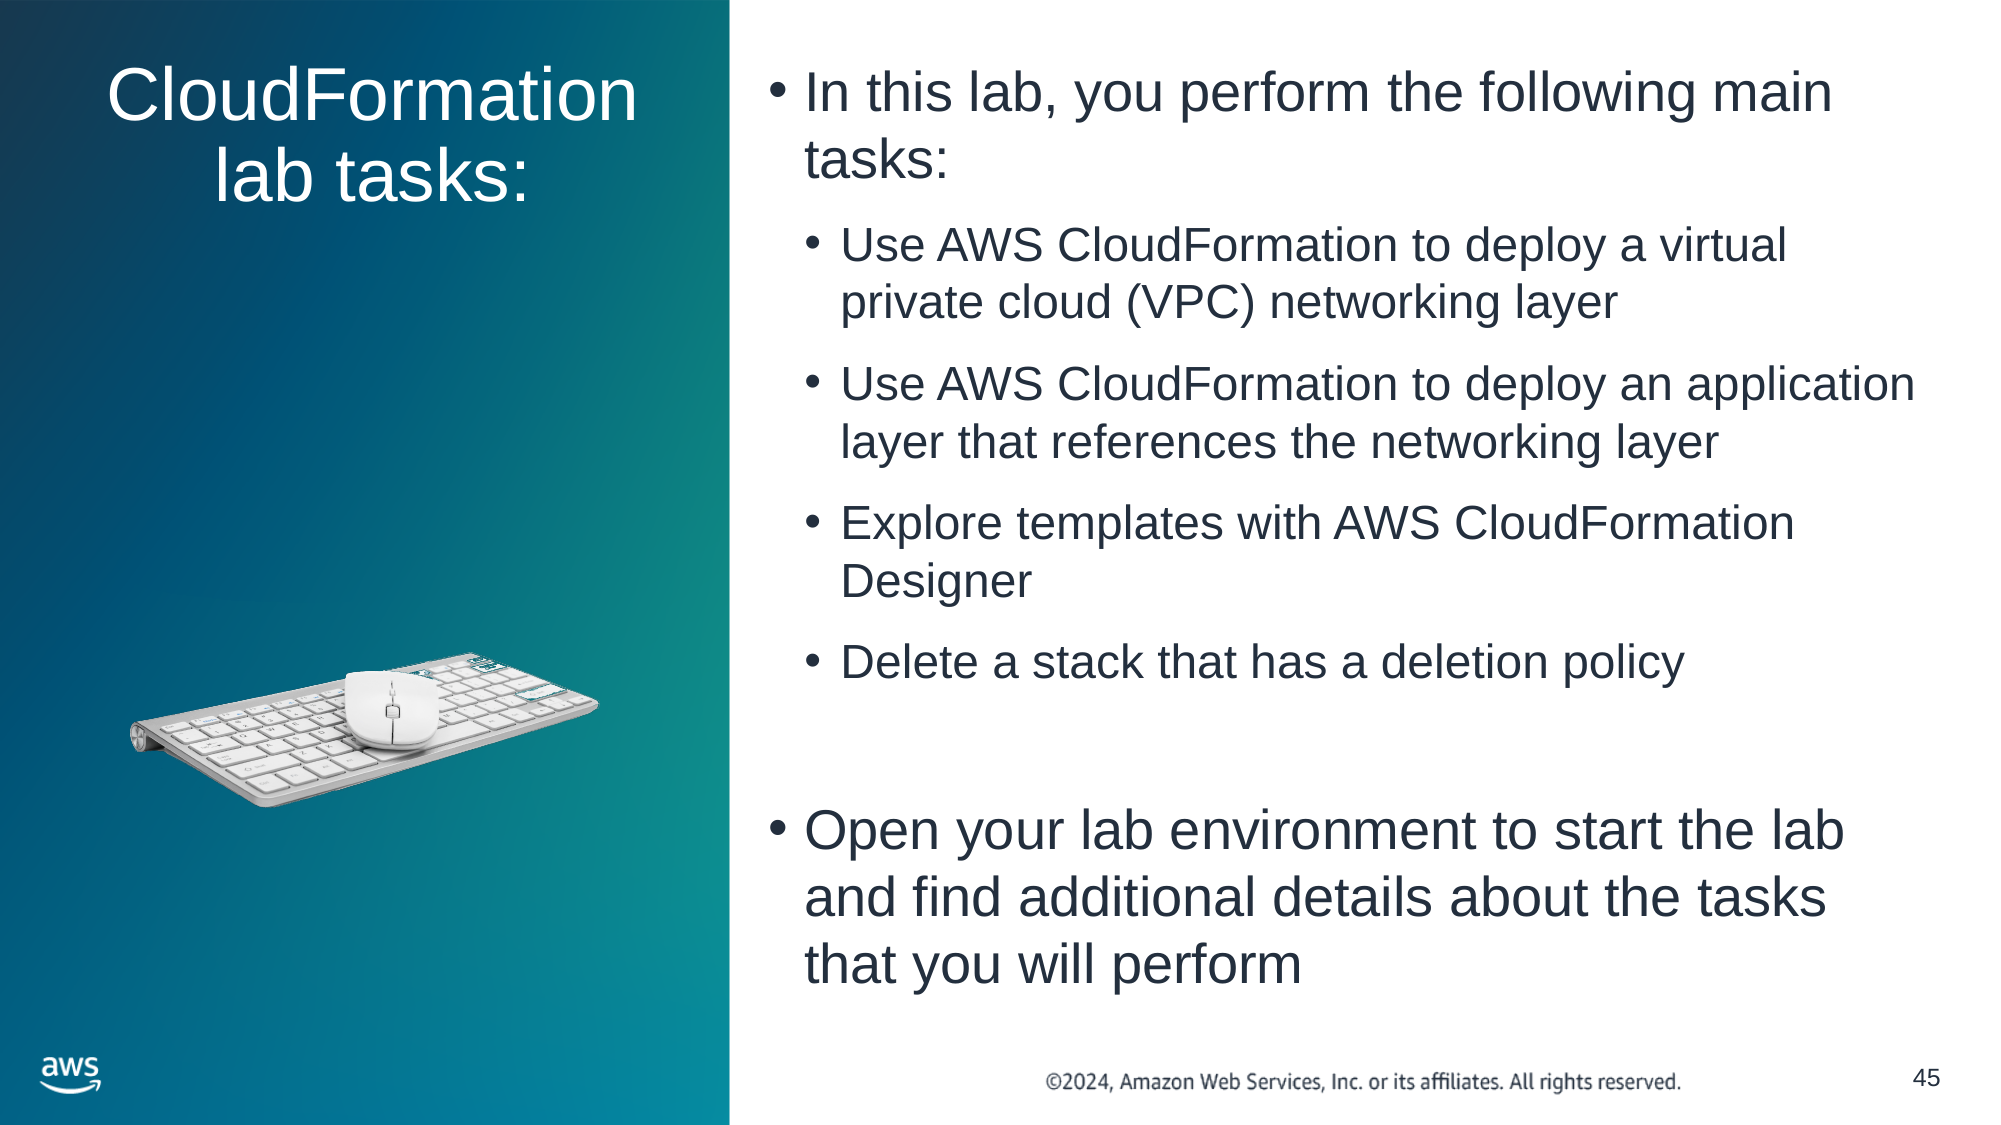

# CloudFormation lab tasks:
In this lab, you perform the following main tasks:
Use AWS CloudFormation to deploy a virtual private cloud (VPC) networking layer
Use AWS CloudFormation to deploy an application layer that references the networking layer
Explore templates with AWS CloudFormation Designer
Delete a stack that has a deletion policy

Open your lab environment to start the lab and find additional details about the tasks that you will perform

45